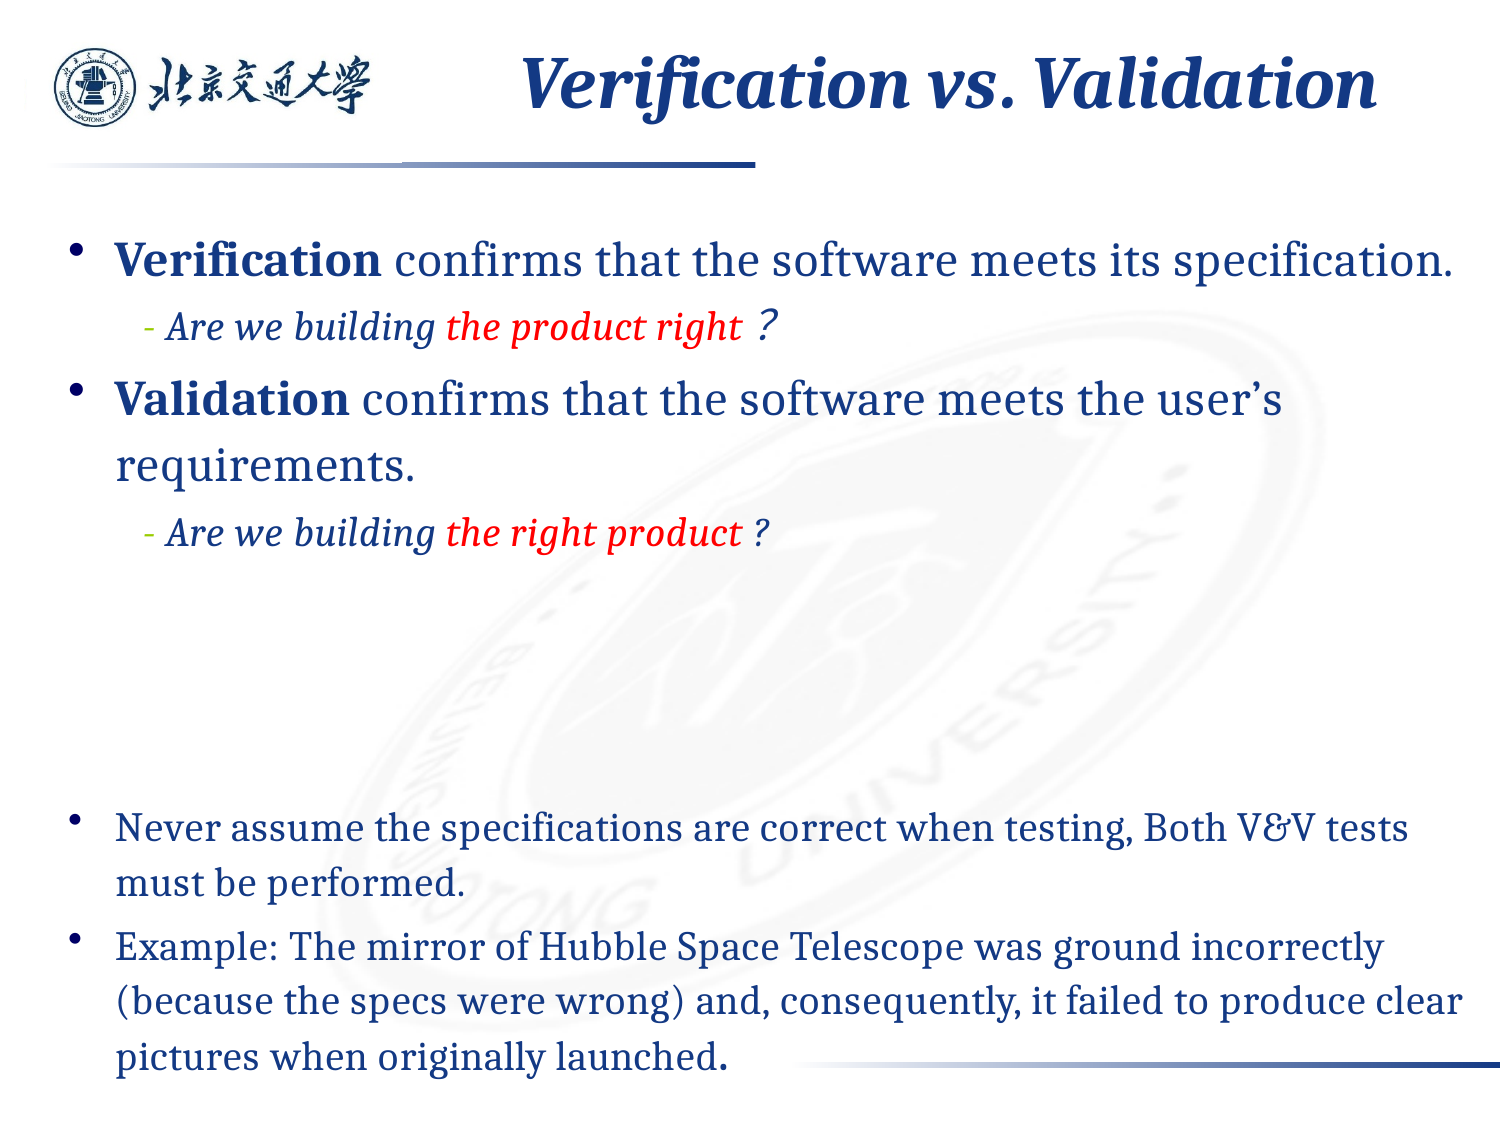

# Verification vs. Validation
Verification confirms that the software meets its specification.
	   - Are we building the product right？
Validation confirms that the software meets the user’s requirements.
	   - Are we building the right product ?

Never assume the specifications are correct when testing, Both V&V tests must be performed.
Example: The mirror of Hubble Space Telescope was ground incorrectly (because the specs were wrong) and, consequently, it failed to produce clear pictures when originally launched.